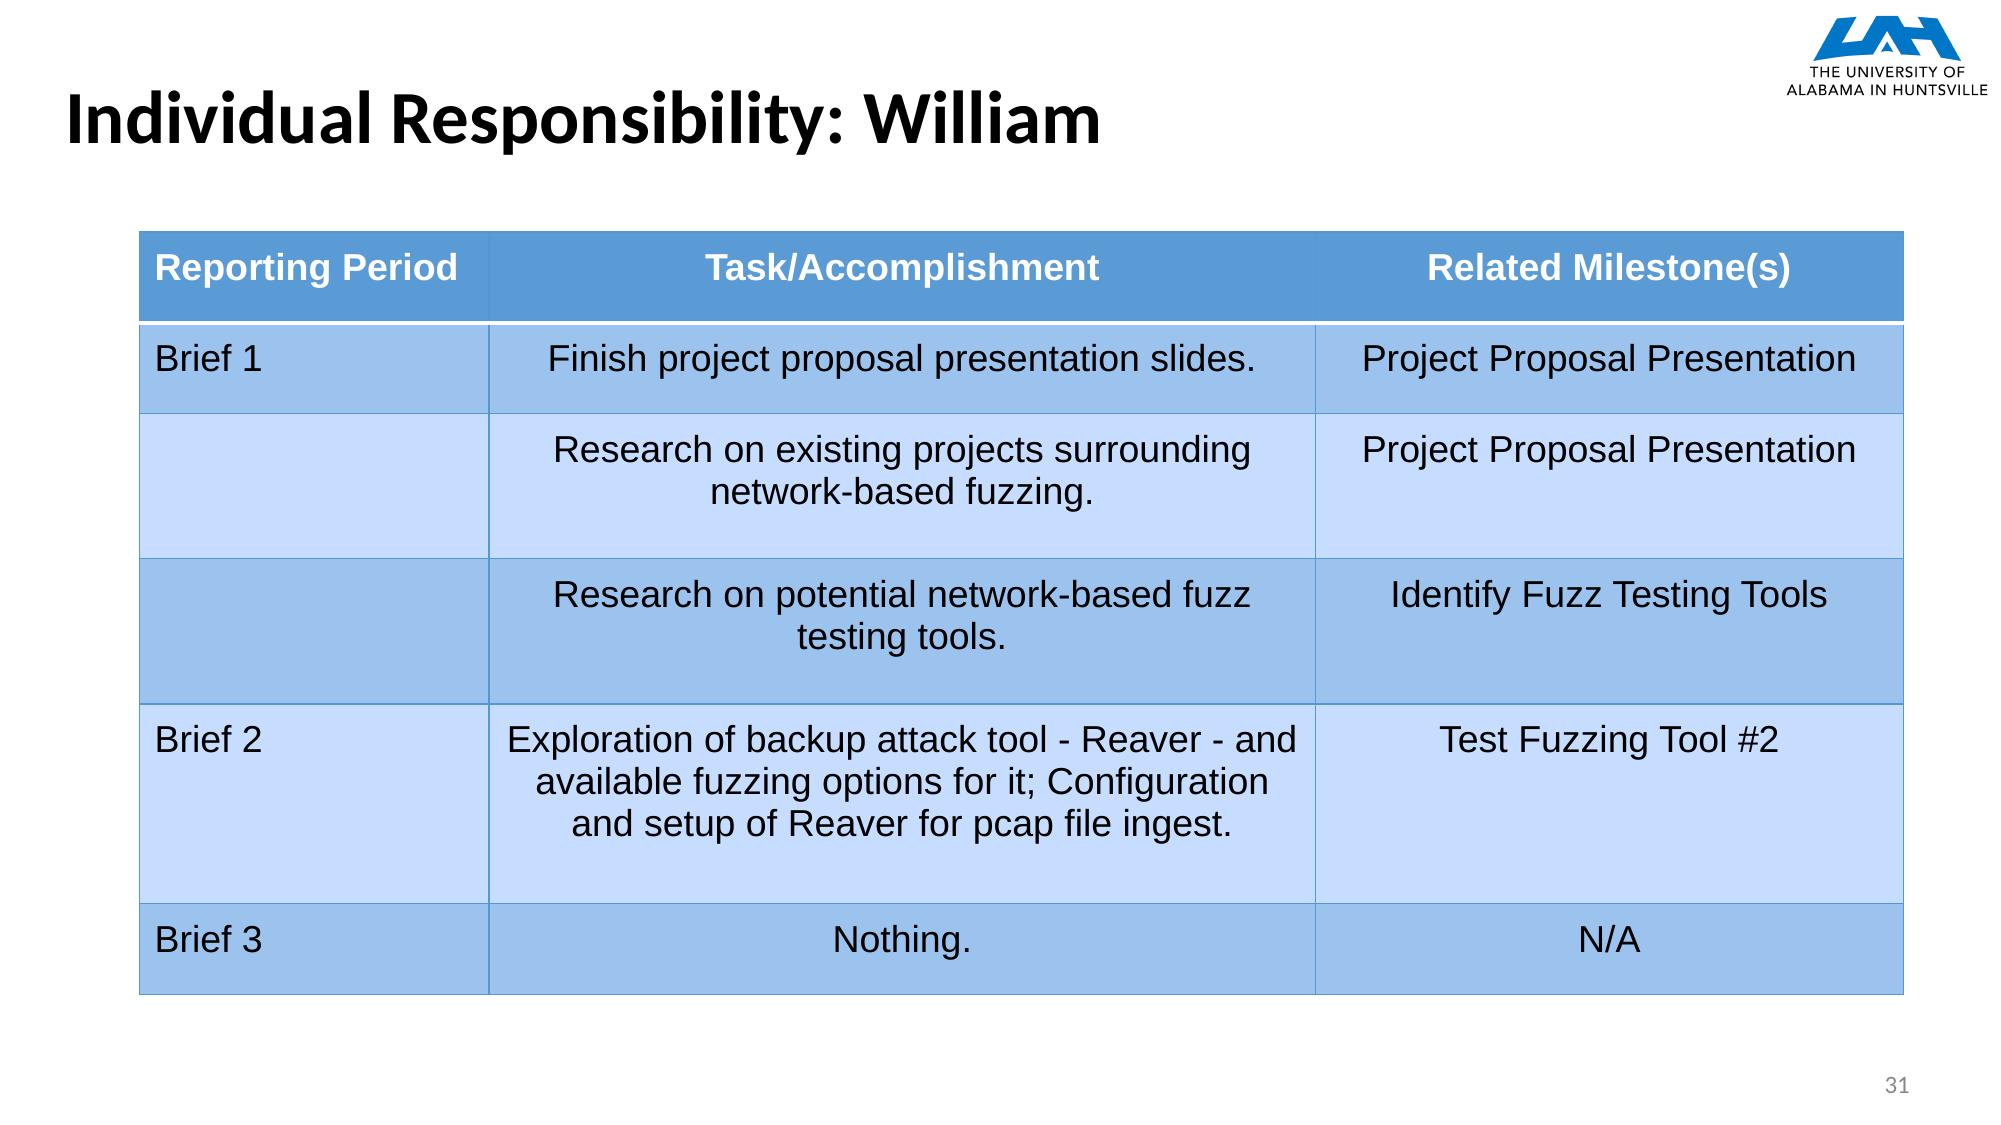

# Individual Responsibility: William
| Reporting Period | Task/Accomplishment | Related Milestone(s) |
| --- | --- | --- |
| Brief 1 | Finish project proposal presentation slides. | Project Proposal Presentation |
|  | Research on existing projects surrounding network-based fuzzing. | Project Proposal Presentation |
|  | Research on potential network-based fuzz testing tools. | Identify Fuzz Testing Tools |
| Brief 2 | Exploration of backup attack tool - Reaver - and available fuzzing options for it; Configuration and setup of Reaver for pcap file ingest. | Test Fuzzing Tool #2 |
| Brief 3 | Nothing. | N/A |
31